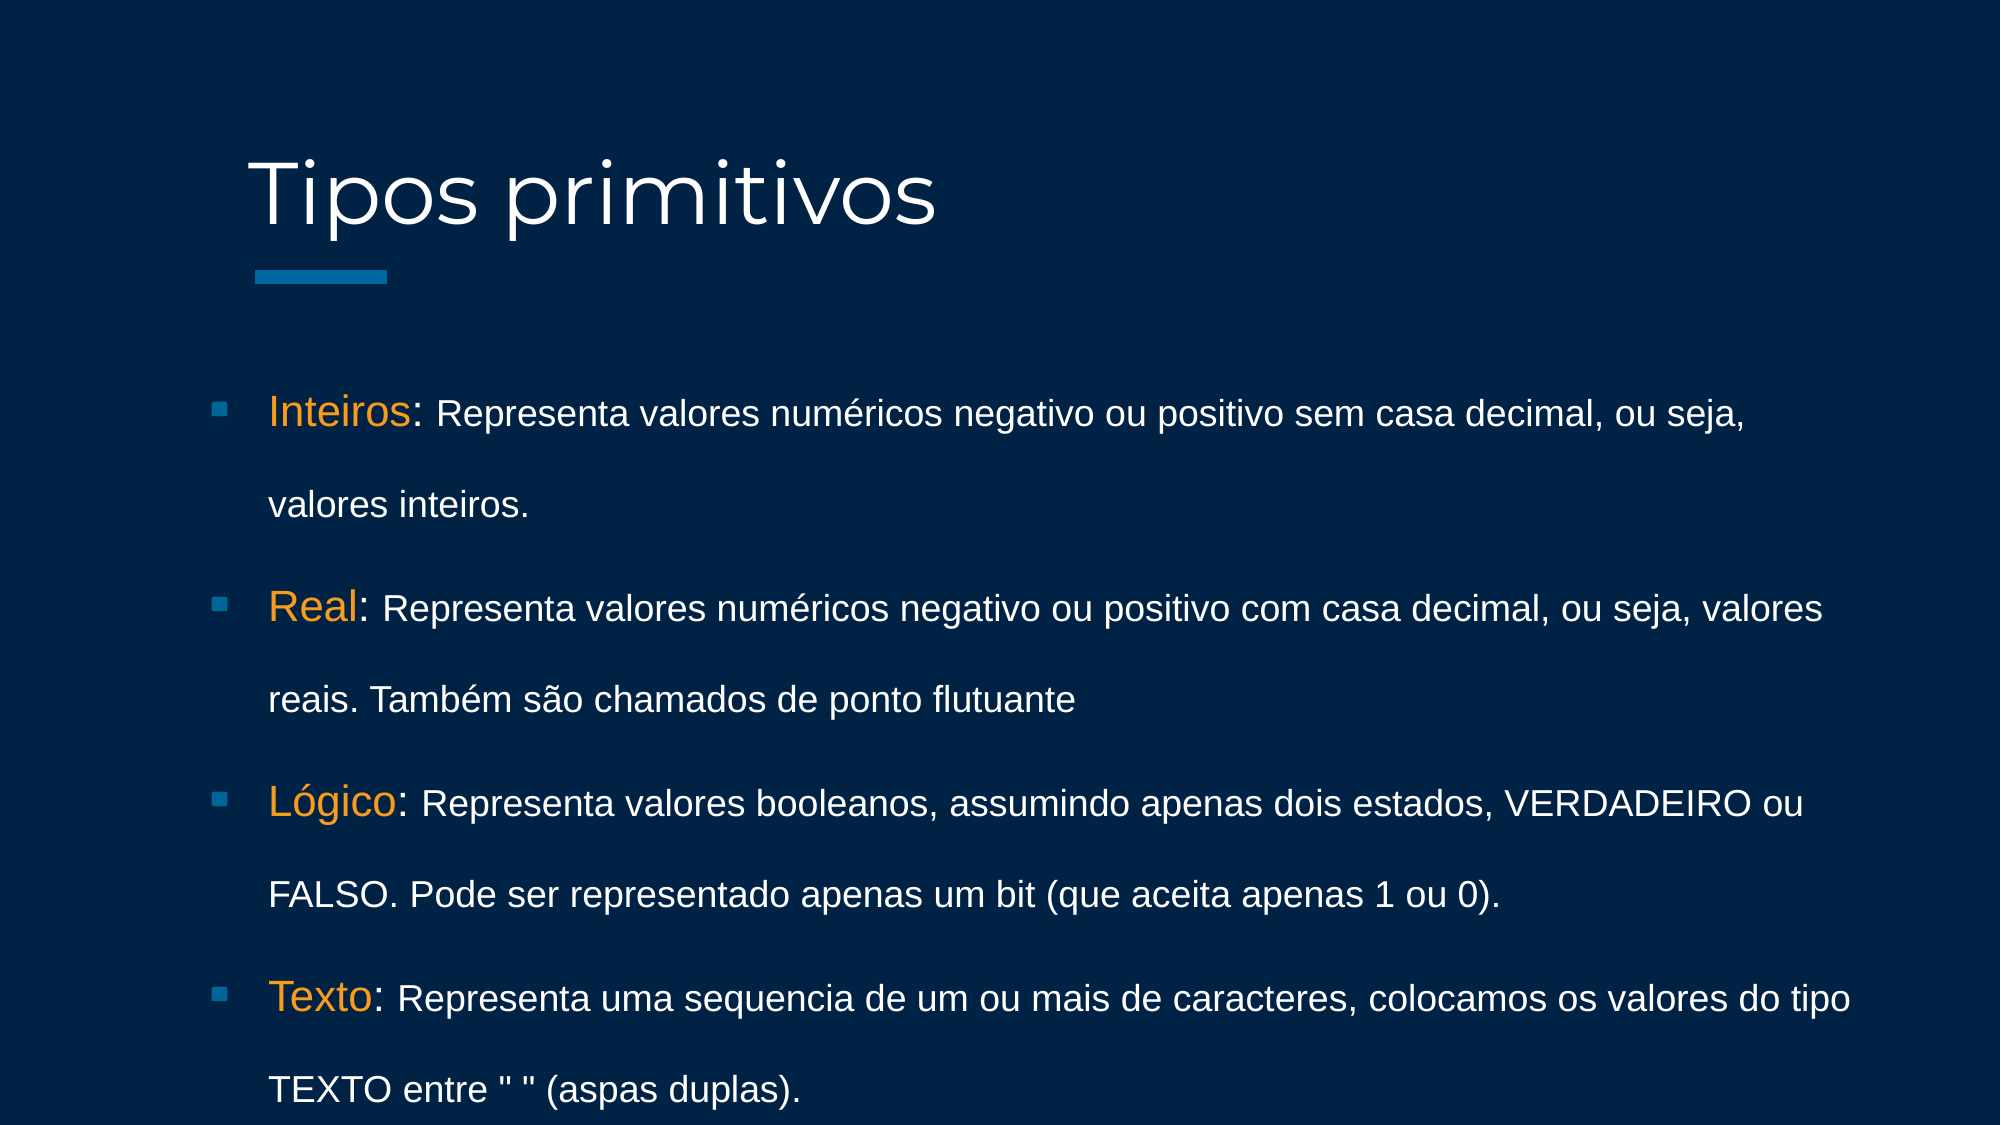

Tipos primitivos

Inteiros: Representa valores numéricos negativo ou positivo sem casa decimal, ou seja, valores inteiros.
Real: Representa valores numéricos negativo ou positivo com casa decimal, ou seja, valores reais. Também são chamados de ponto flutuante
Lógico: Representa valores booleanos, assumindo apenas dois estados, VERDADEIRO ou FALSO. Pode ser representado apenas um bit (que aceita apenas 1 ou 0).
Texto: Representa uma sequencia de um ou mais de caracteres, colocamos os valores do tipo TEXTO entre " " (aspas duplas).